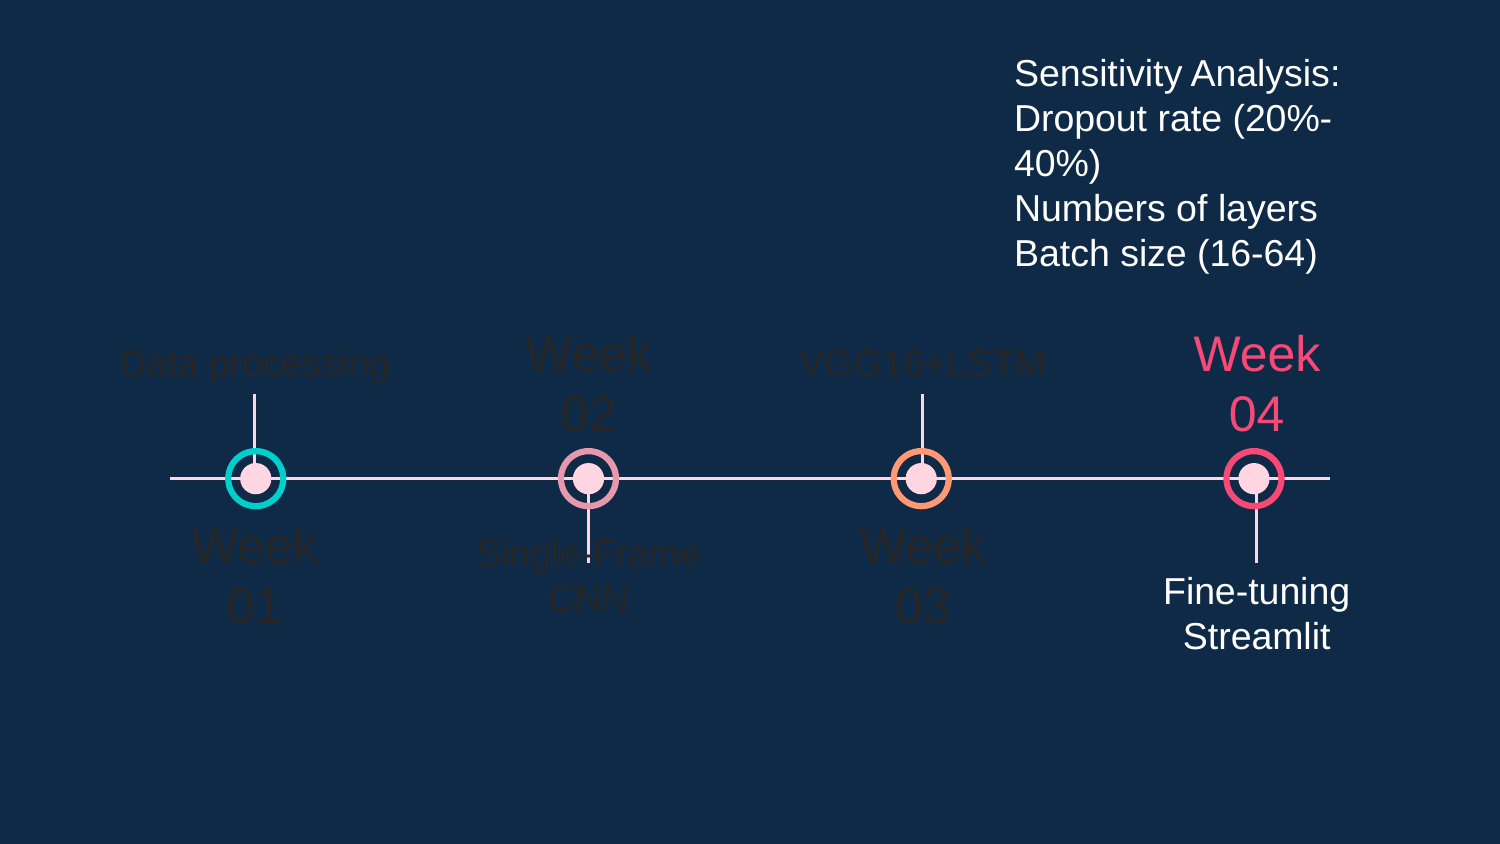

Sensitivity Analysis:
Dropout rate (20%-40%)
Numbers of layers
Batch size (16-64)

Data processing
VGG16+LSTM
Week 02
Week 04

Week 01
Week 03
Fine-tuning
Streamlit
Single-Frame CNN